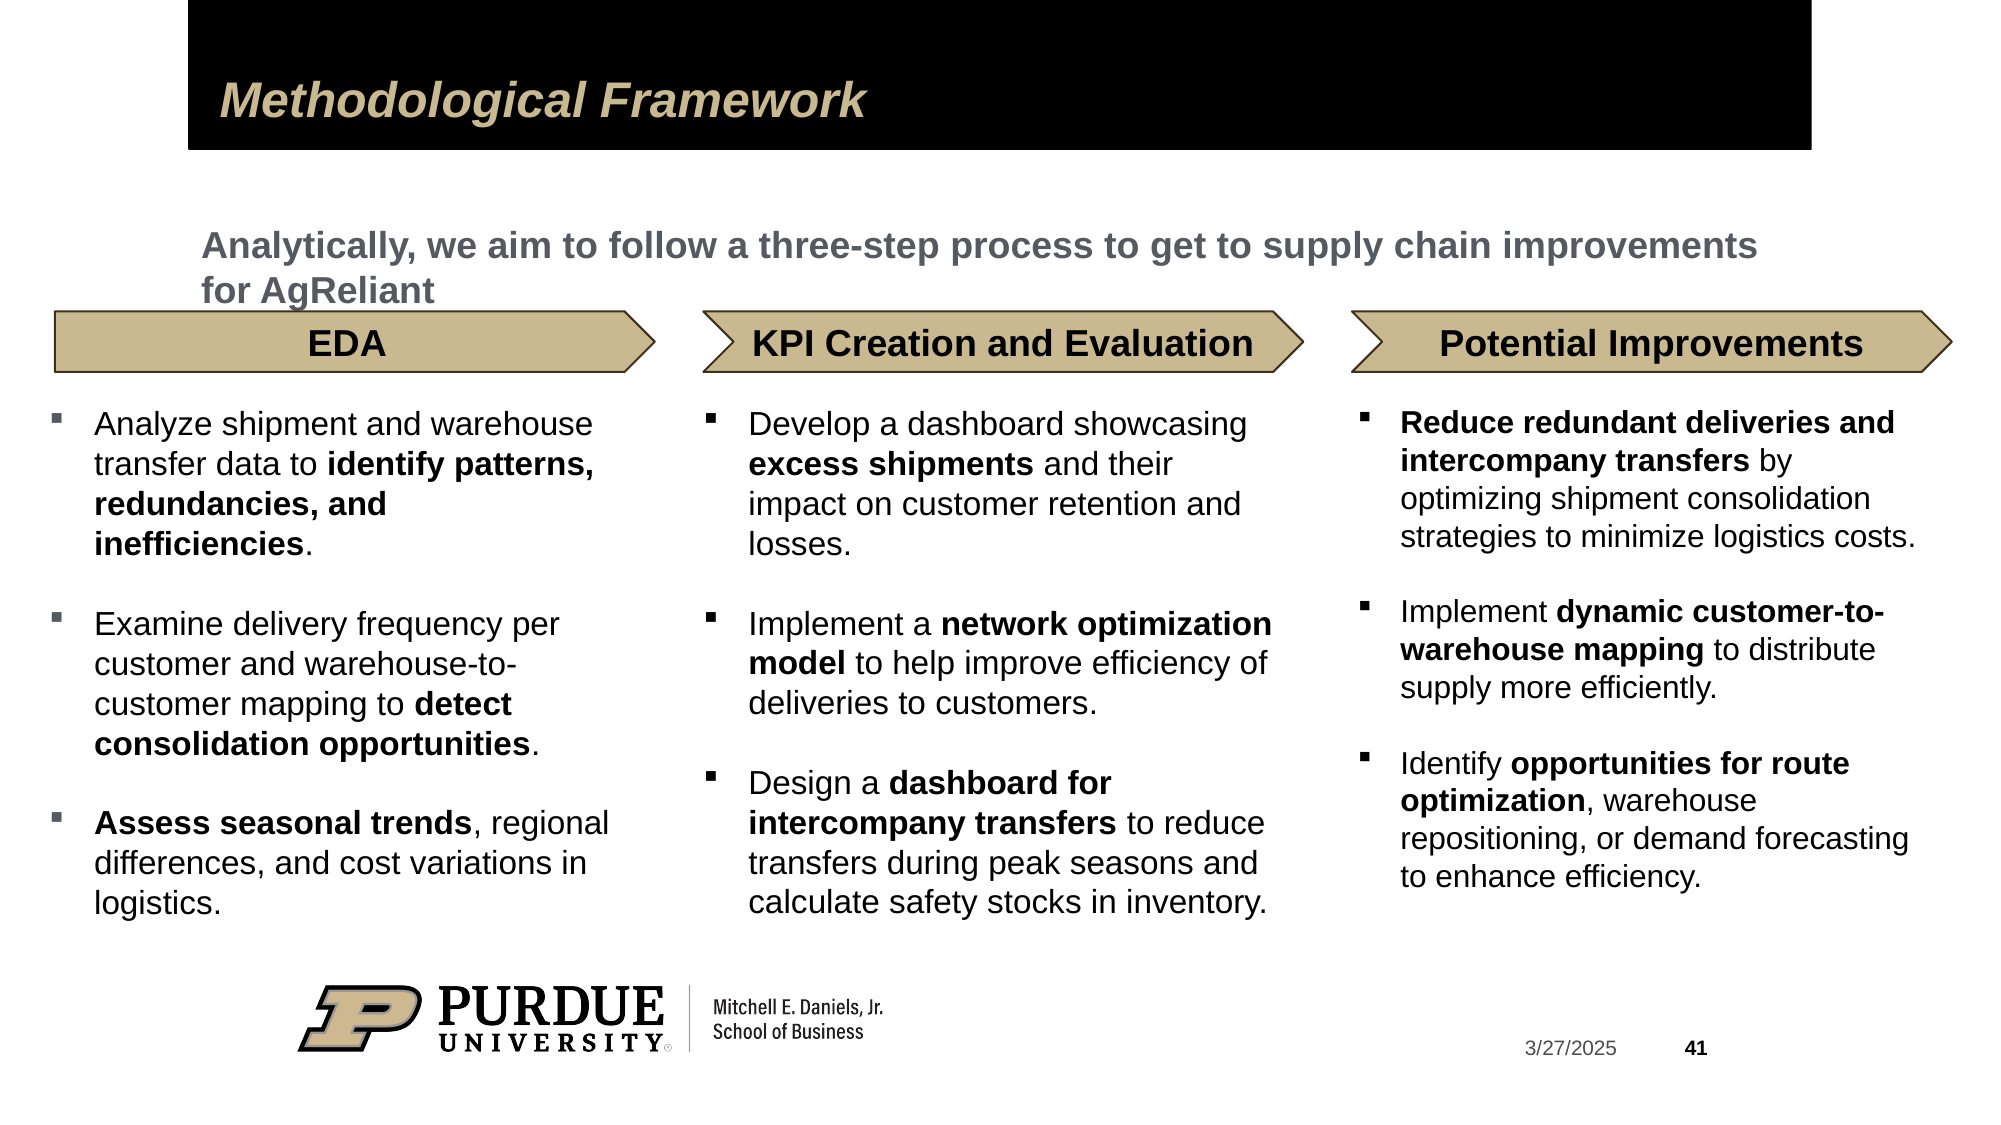

# Methodological Framework
Analytically, we aim to follow a three-step process to get to supply chain improvements for AgReliant
EDA
KPI Creation and Evaluation
Potential Improvements
Analyze shipment and warehouse transfer data to identify patterns, redundancies, and inefficiencies.

Examine delivery frequency per customer and warehouse-to-customer mapping to detect consolidation opportunities.

Assess seasonal trends, regional differences, and cost variations in logistics.
Develop a dashboard showcasing excess shipments and their impact on customer retention and losses.

Implement a network optimization model to help improve efficiency of deliveries to customers.

Design a dashboard for intercompany transfers to reduce transfers during peak seasons and calculate safety stocks in inventory.
Reduce redundant deliveries and intercompany transfers by optimizing shipment consolidation strategies to minimize logistics costs.

Implement dynamic customer-to-warehouse mapping to distribute supply more efficiently.

Identify opportunities for route optimization, warehouse repositioning, or demand forecasting to enhance efficiency.
41
3/27/2025